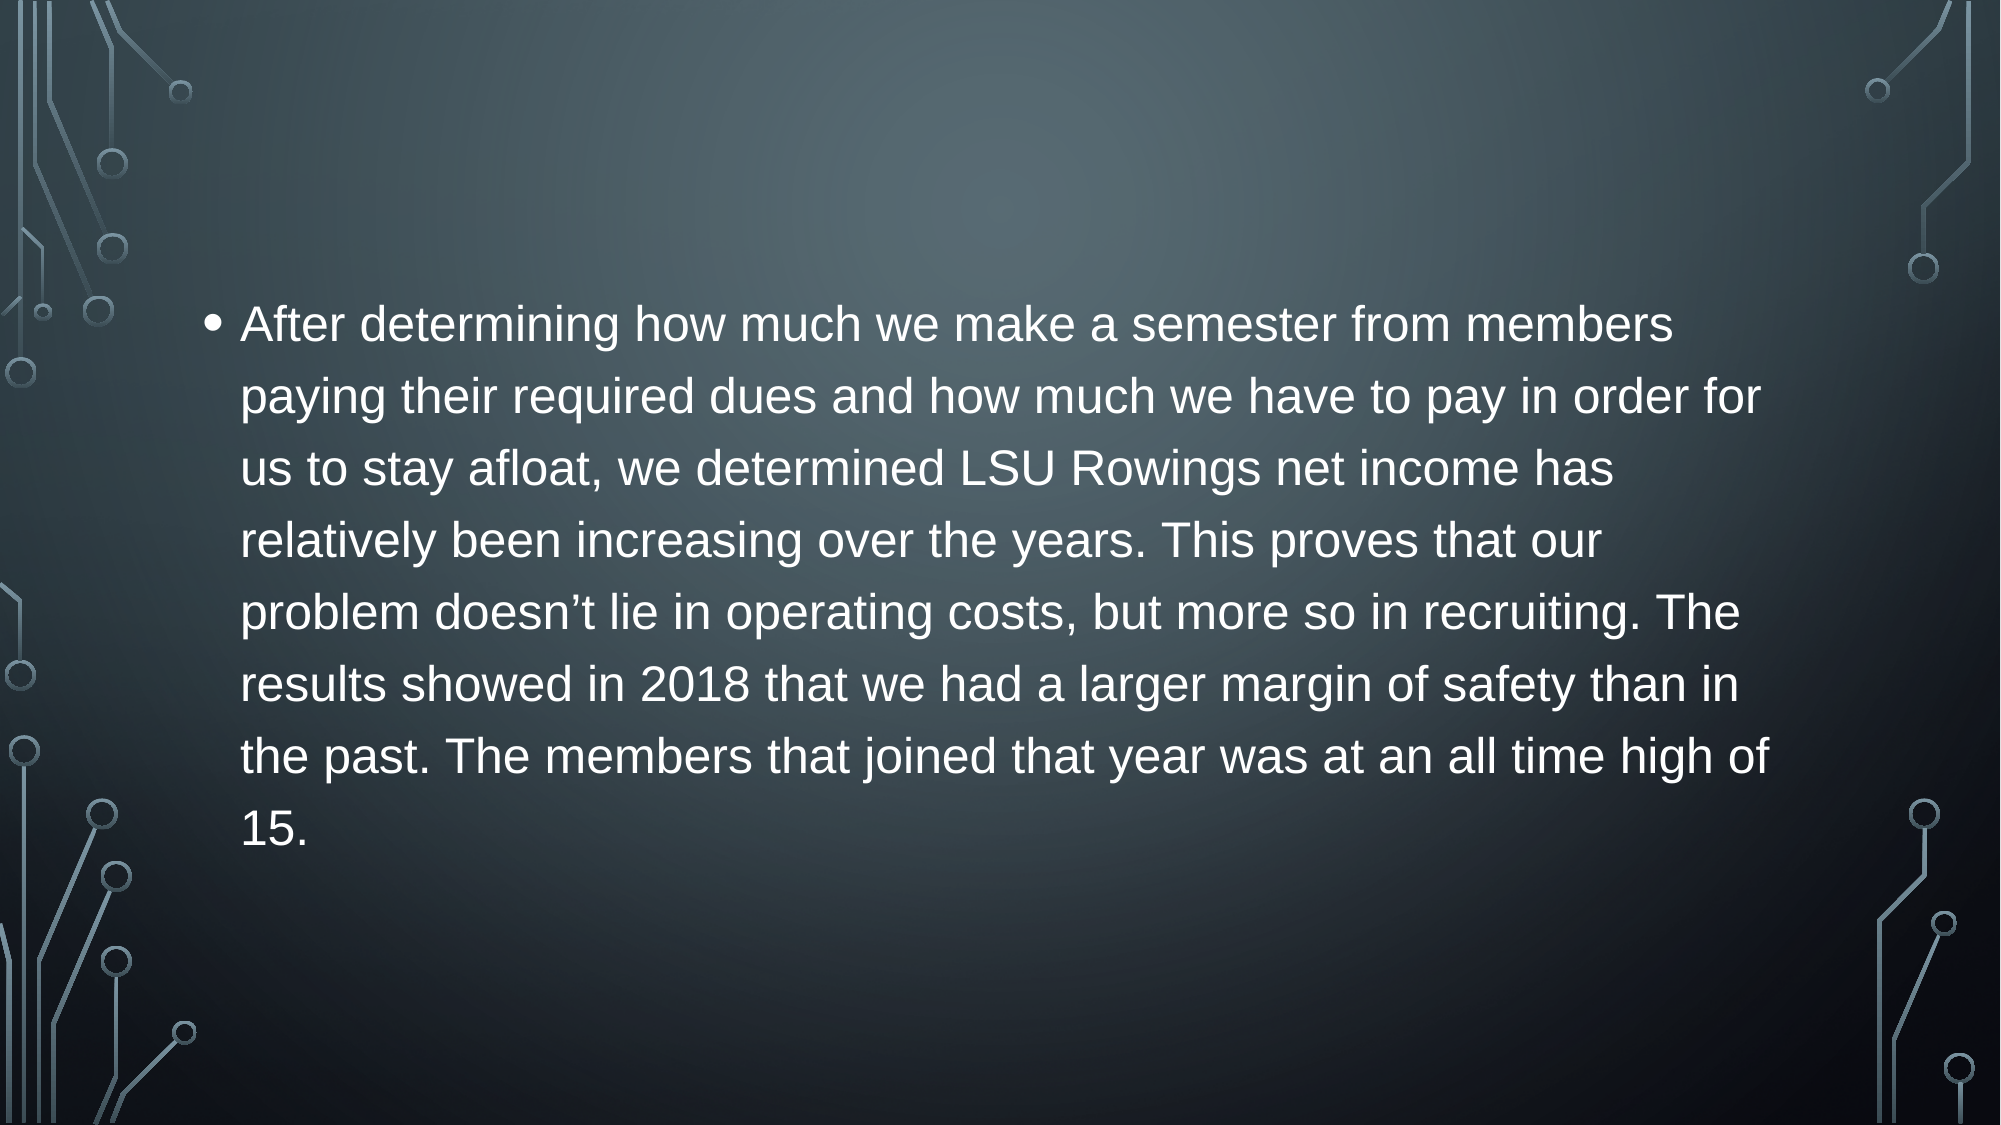

After determining how much we make a semester from members paying their required dues and how much we have to pay in order for us to stay afloat, we determined LSU Rowings net income has relatively been increasing over the years. This proves that our problem doesn’t lie in operating costs, but more so in recruiting. The results showed in 2018 that we had a larger margin of safety than in the past. The members that joined that year was at an all time high of 15.